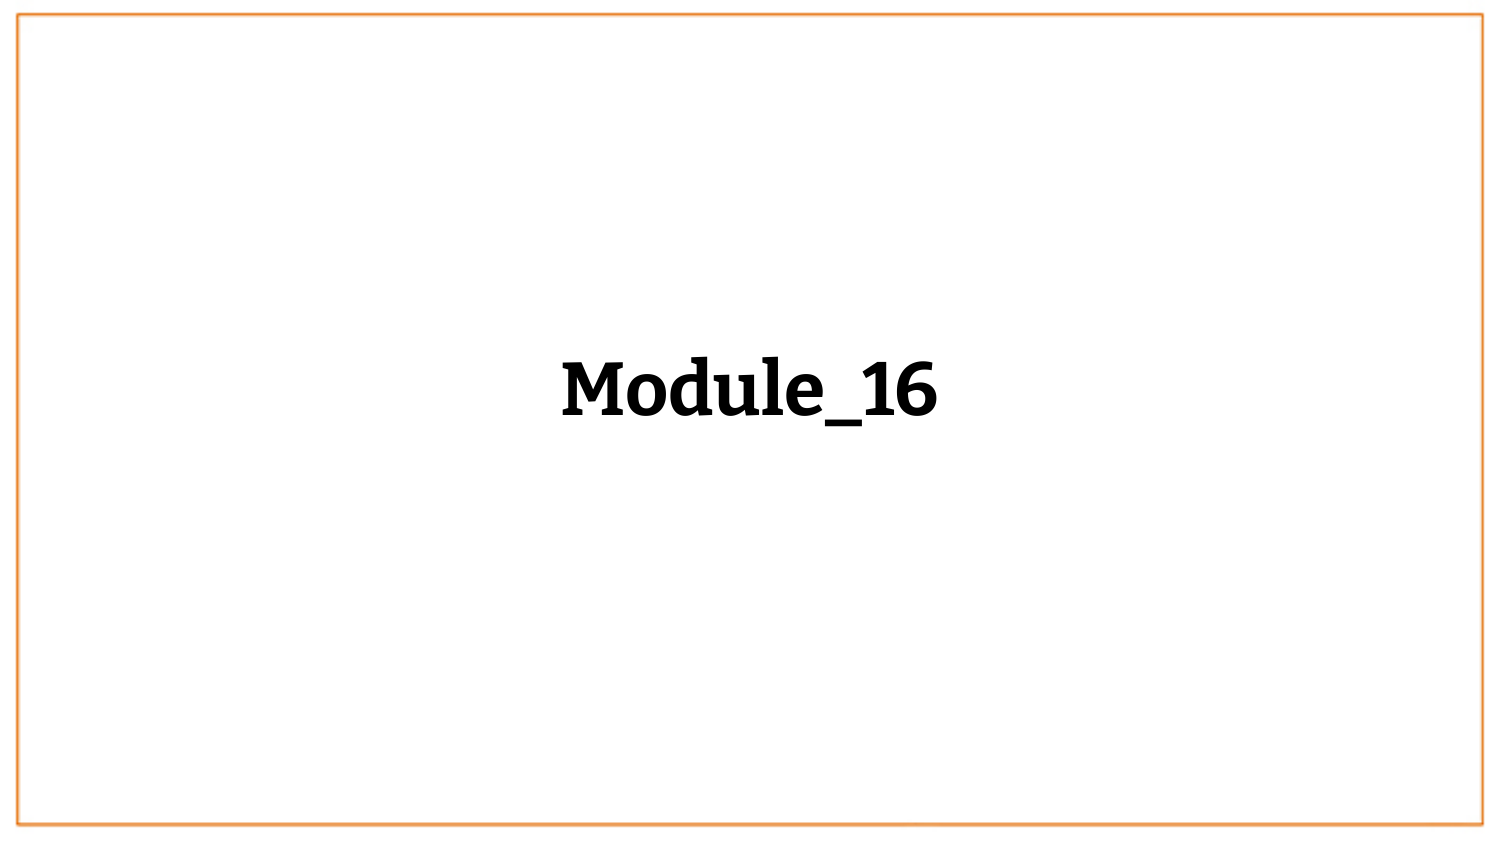

RD – 15.22/23 - Level-1 – Q14
Additional_Example
HOMEWORK
Module_16